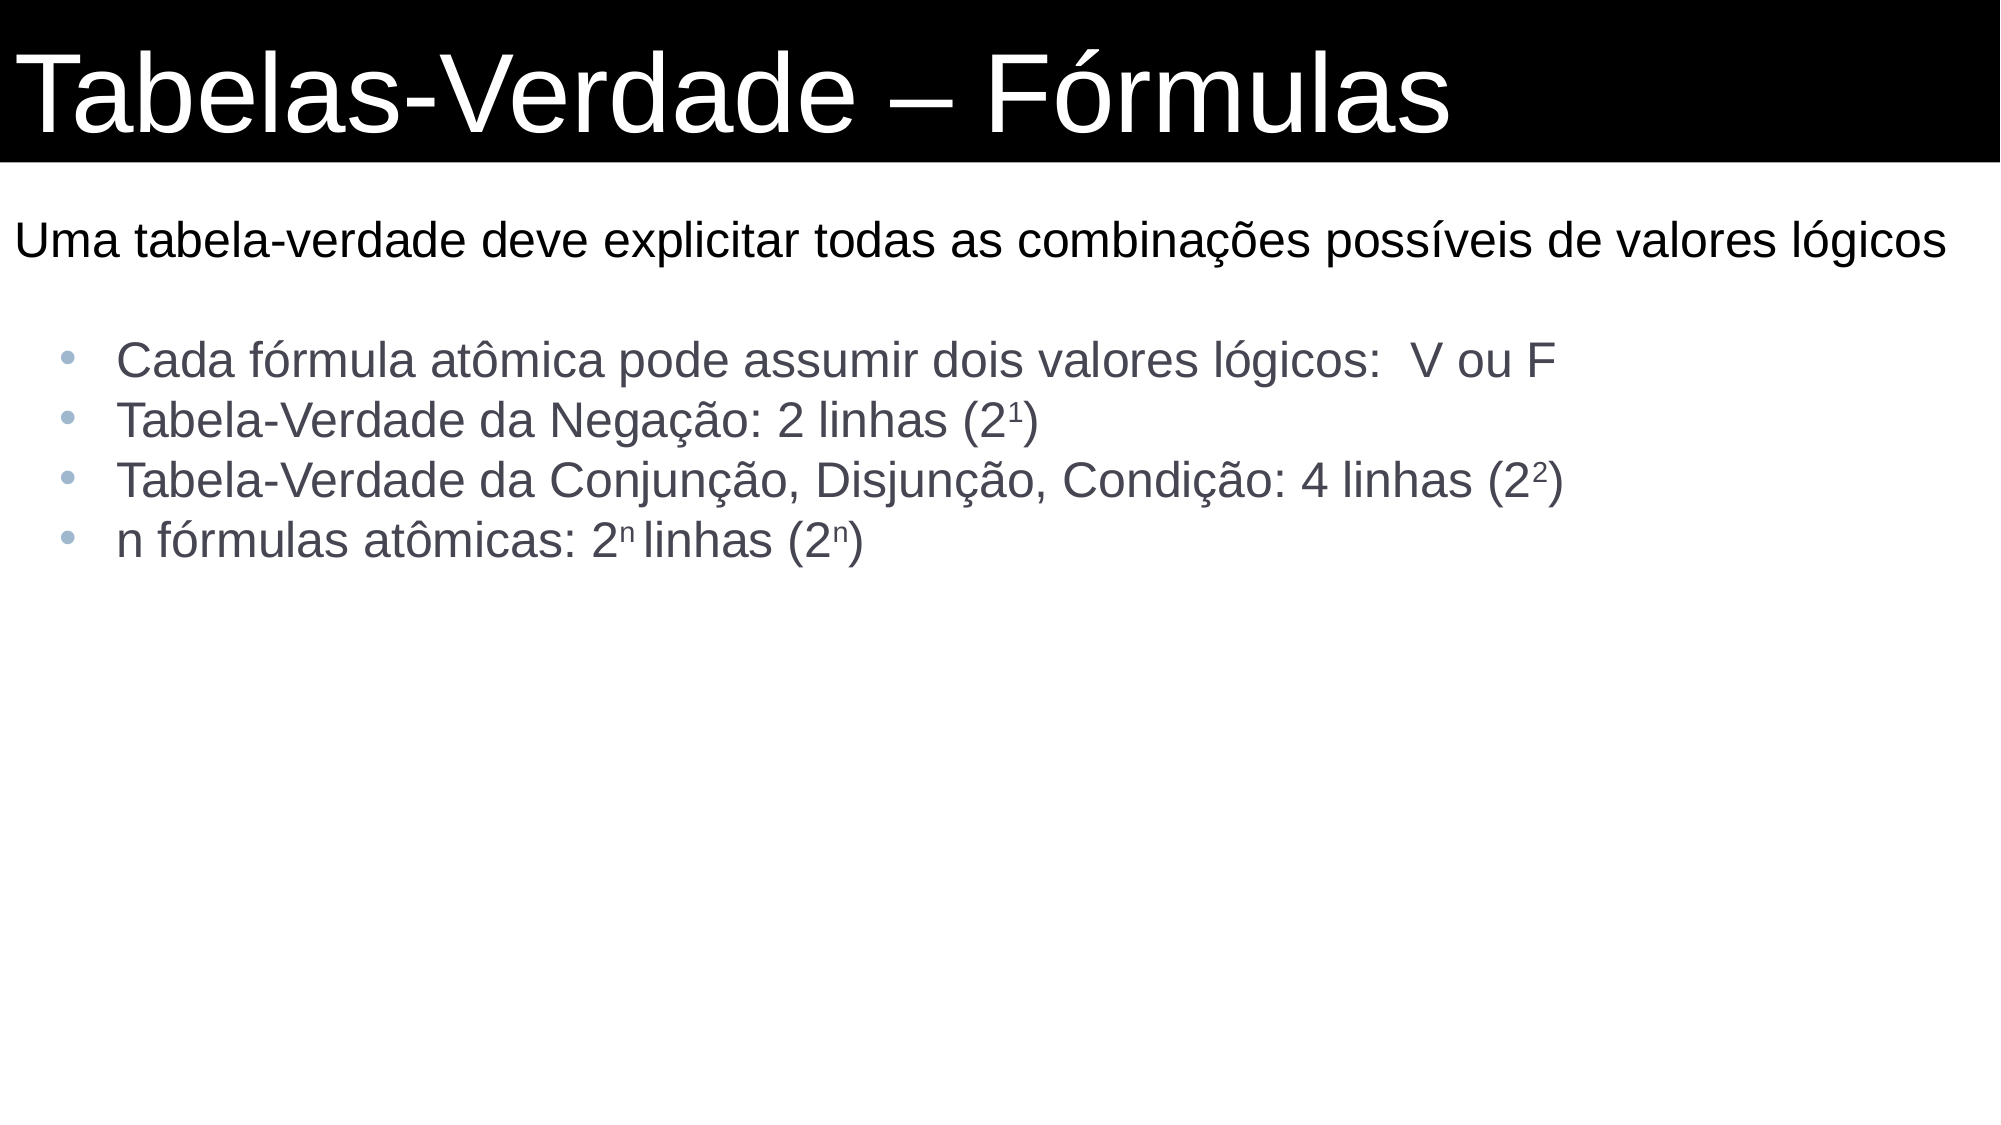

Tabelas-Verdade – Fórmulas
Uma tabela-verdade deve explicitar todas as combinações possíveis de valores lógicos

Cada fórmula atômica pode assumir dois valores lógicos:  V ou F
Tabela-Verdade da Negação: 2 linhas (21)
Tabela-Verdade da Conjunção, Disjunção, Condição: 4 linhas (22)
n fórmulas atômicas: 2n linhas (2n)